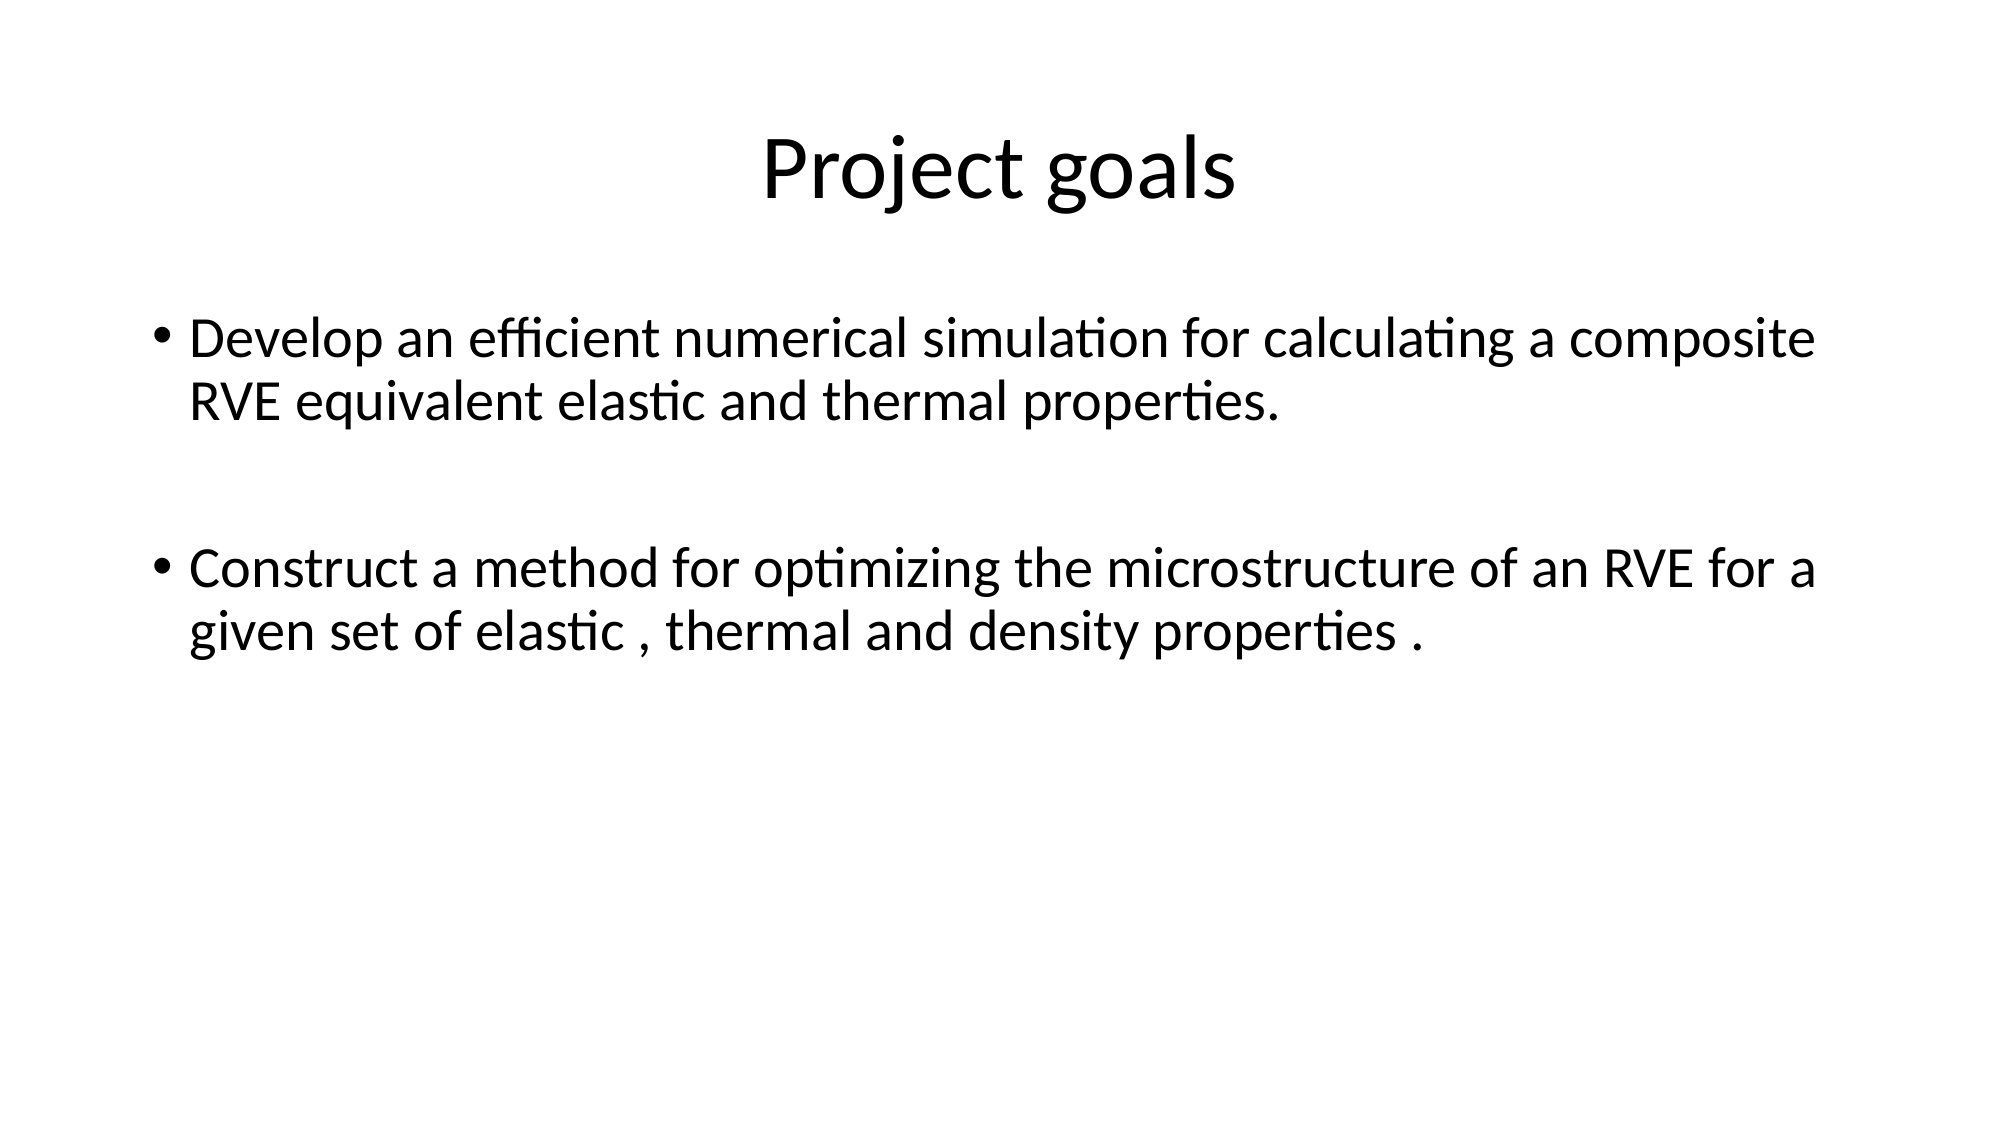

# Project goals
Develop an efficient numerical simulation for calculating a composite RVE equivalent elastic and thermal properties.

Construct a method for optimizing the microstructure of an RVE for a given set of elastic , thermal and density properties .